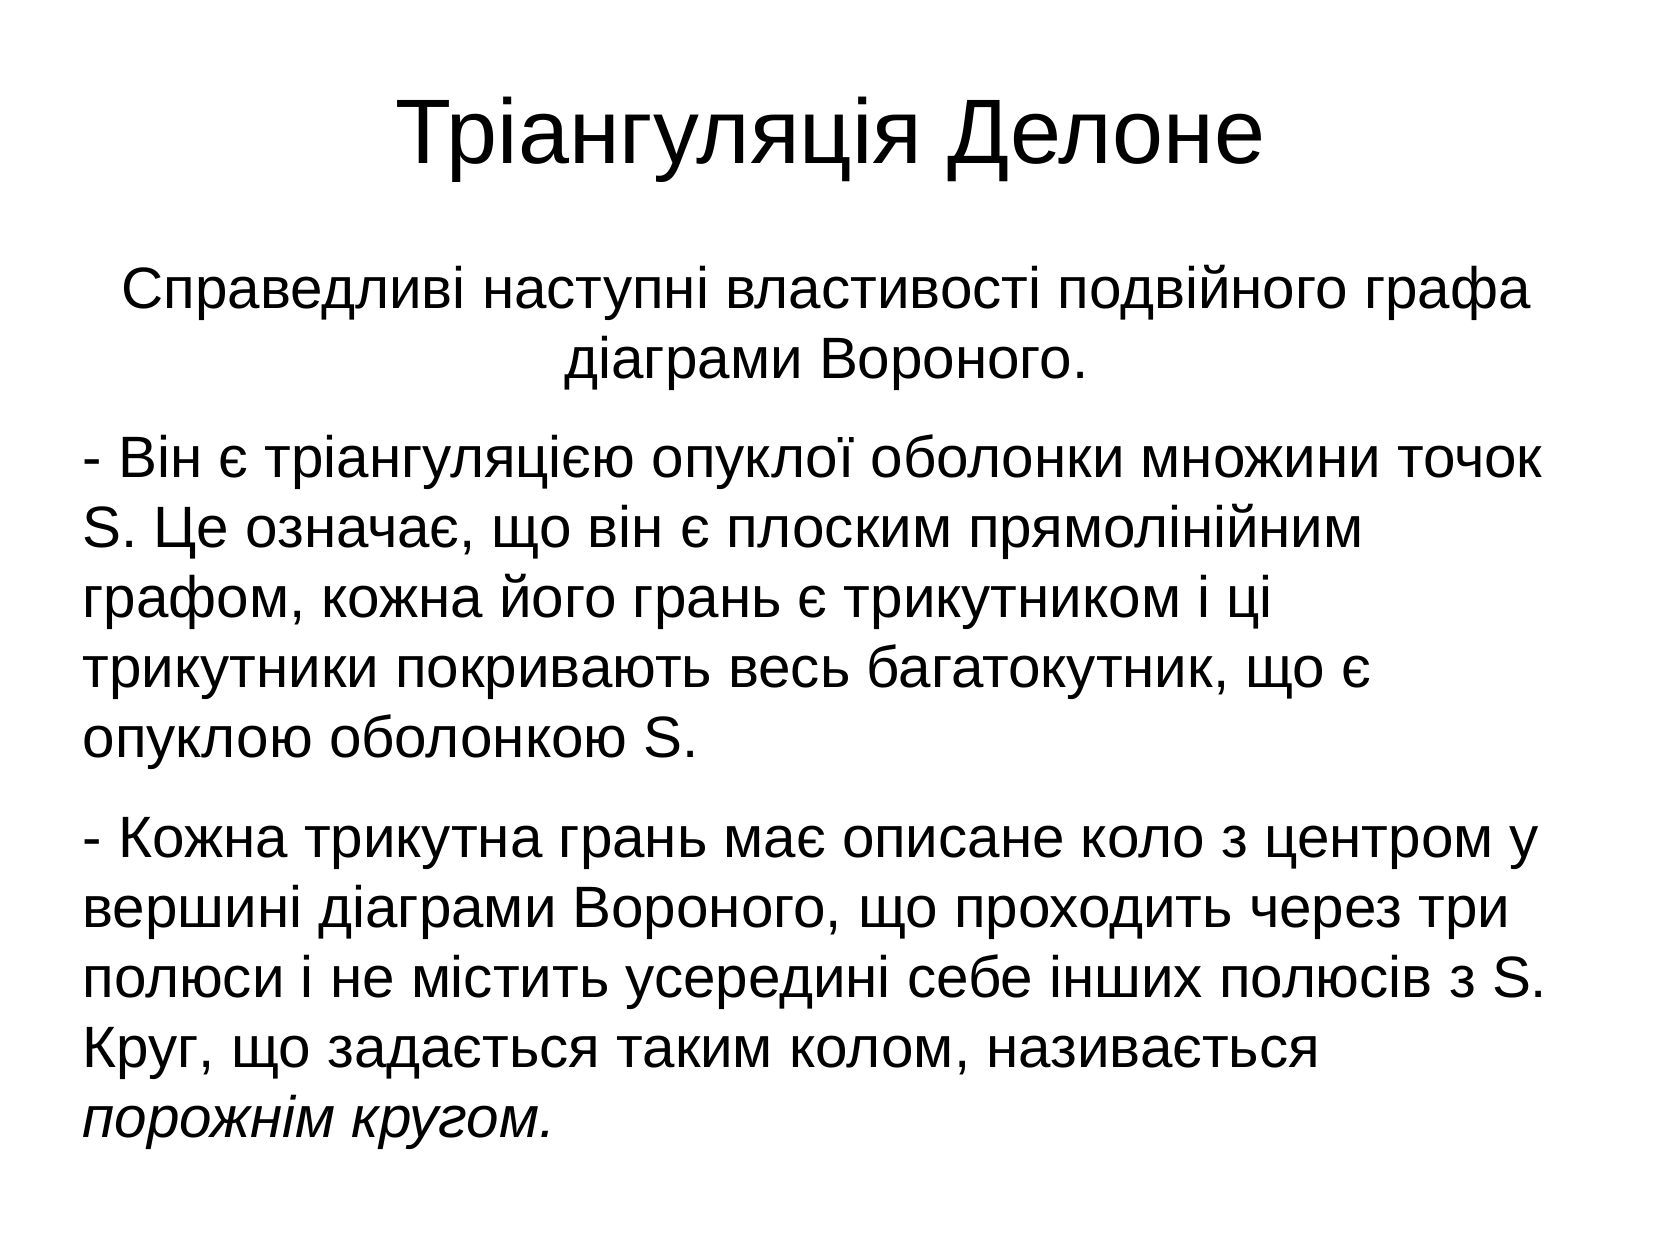

Тріангуляція Делоне
Справедливі наступні властивості подвійного графа діаграми Вороного.
- Він є тріангуляцією опуклої оболонки множини точок S. Це означає, що він є плоским прямолінійним графом, кожна його грань є трикутником і ці трикутники покривають весь багатокутник, що є опуклою оболонкою S.
- Кожна трикутна грань має описане коло з центром у вершині діаграми Вороного, що проходить через три полюси і не містить усередині себе інших полюсів з S. Круг, що задається таким колом, називається порожнім кругом.